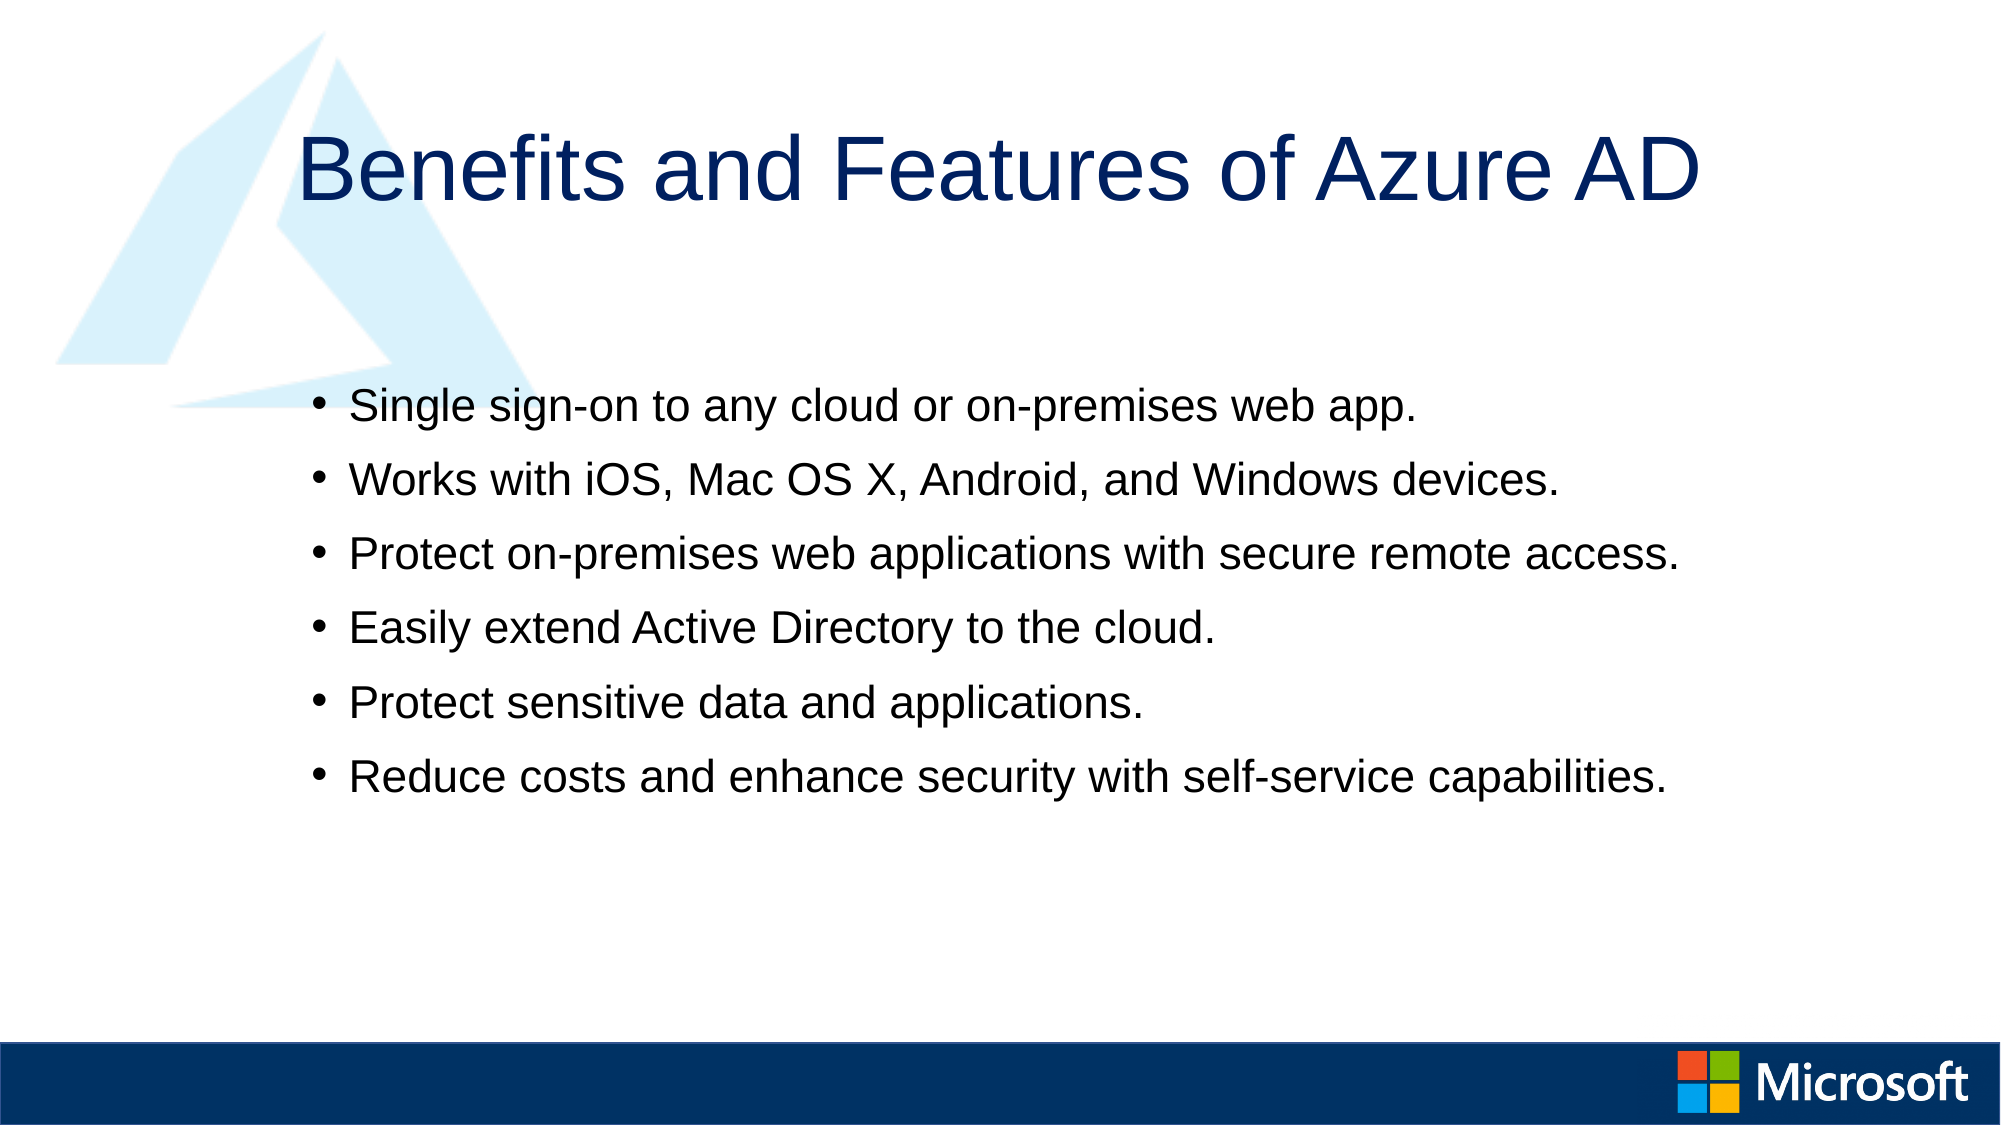

# Benefits and Features of Azure AD
Single sign-on to any cloud or on-premises web app.
Works with iOS, Mac OS X, Android, and Windows devices.
Protect on-premises web applications with secure remote access.
Easily extend Active Directory to the cloud.
Protect sensitive data and applications.
Reduce costs and enhance security with self-service capabilities.